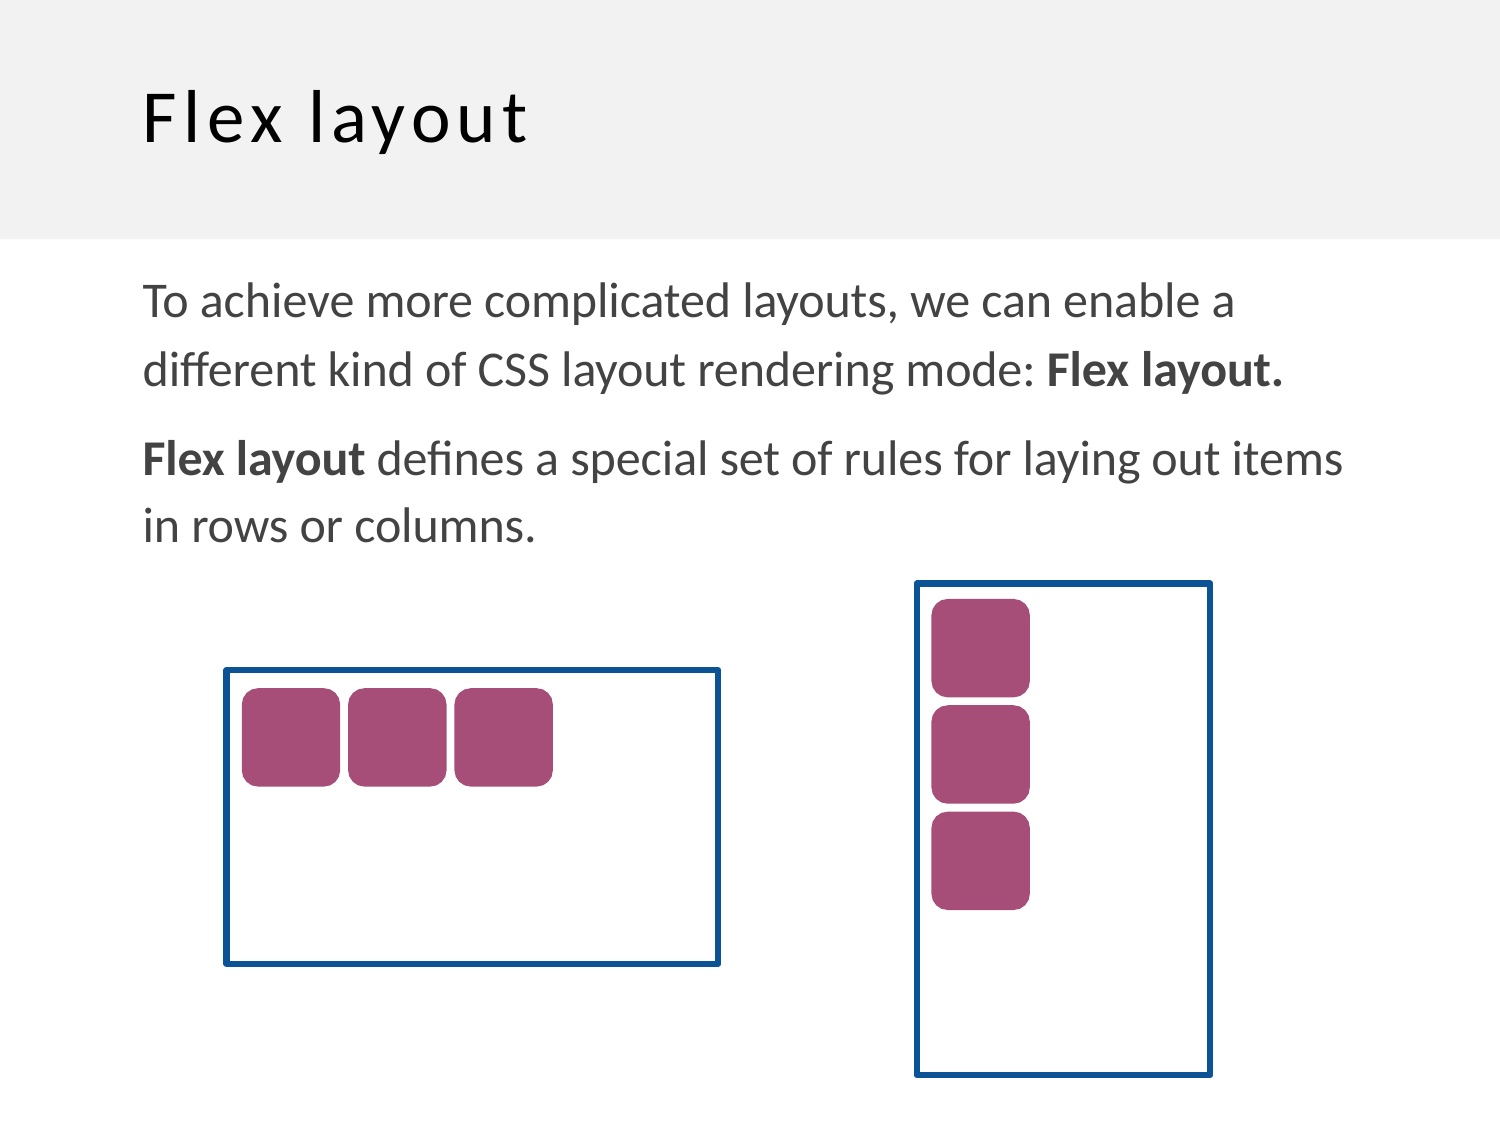

# Flex layout
To achieve more complicated layouts, we can enable a  different kind of CSS layout rendering mode: Flex layout.
Flex layout defines a special set of rules for laying out items  in rows or columns.